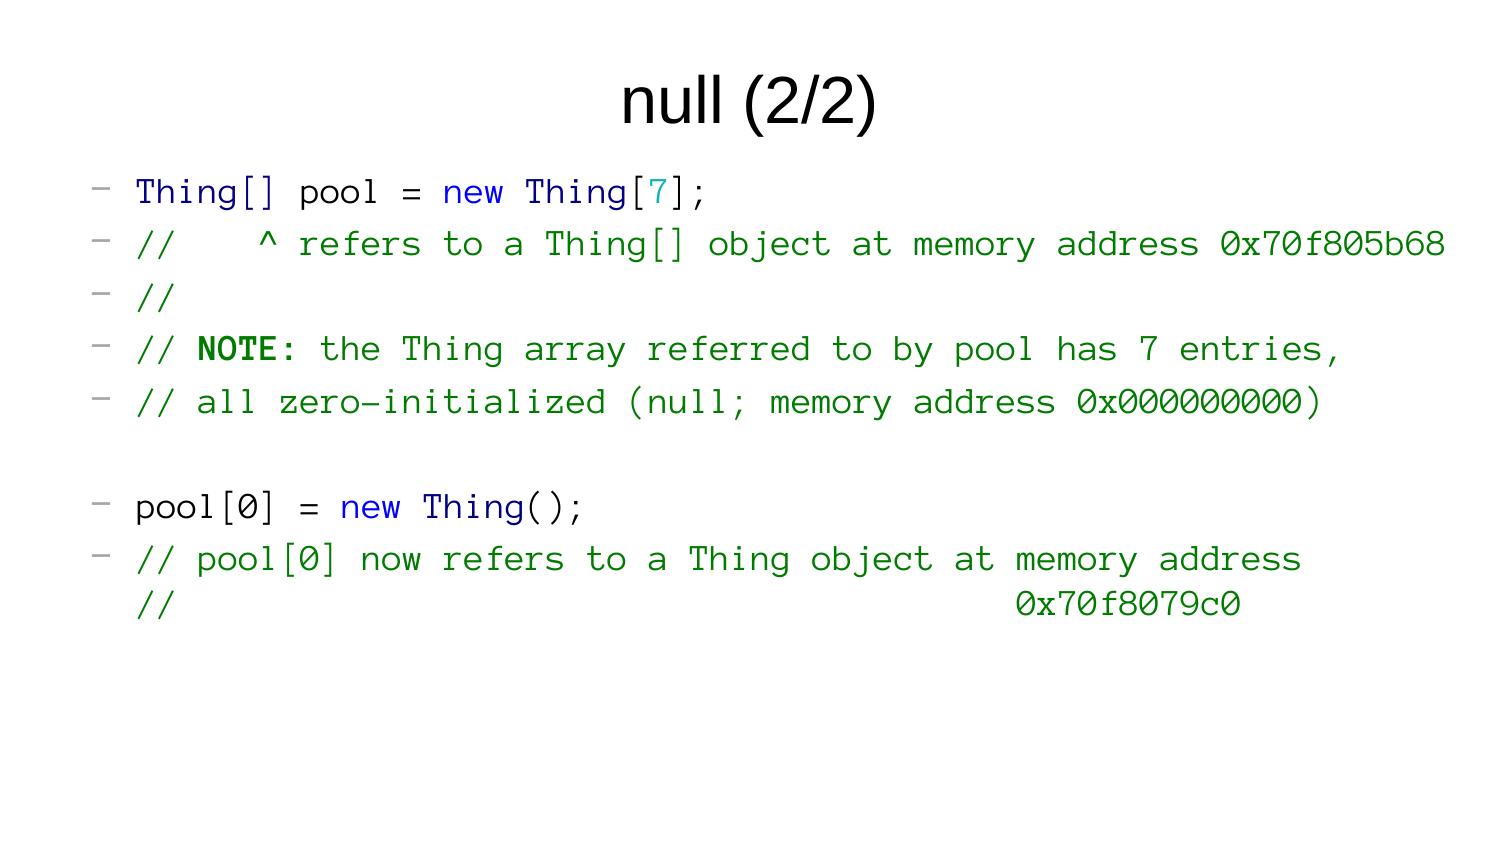

# null (2/2)
Thing[] pool = new Thing[7];
//    ^ refers to a Thing[] object at memory address 0x70f805b68
//
// NOTE: the Thing array referred to by pool has 7 entries,
// all zero-initialized (null; memory address 0x000000000)

pool[0] = new Thing();
// pool[0] now refers to a Thing object at memory address
//                                         0x70f8079c0